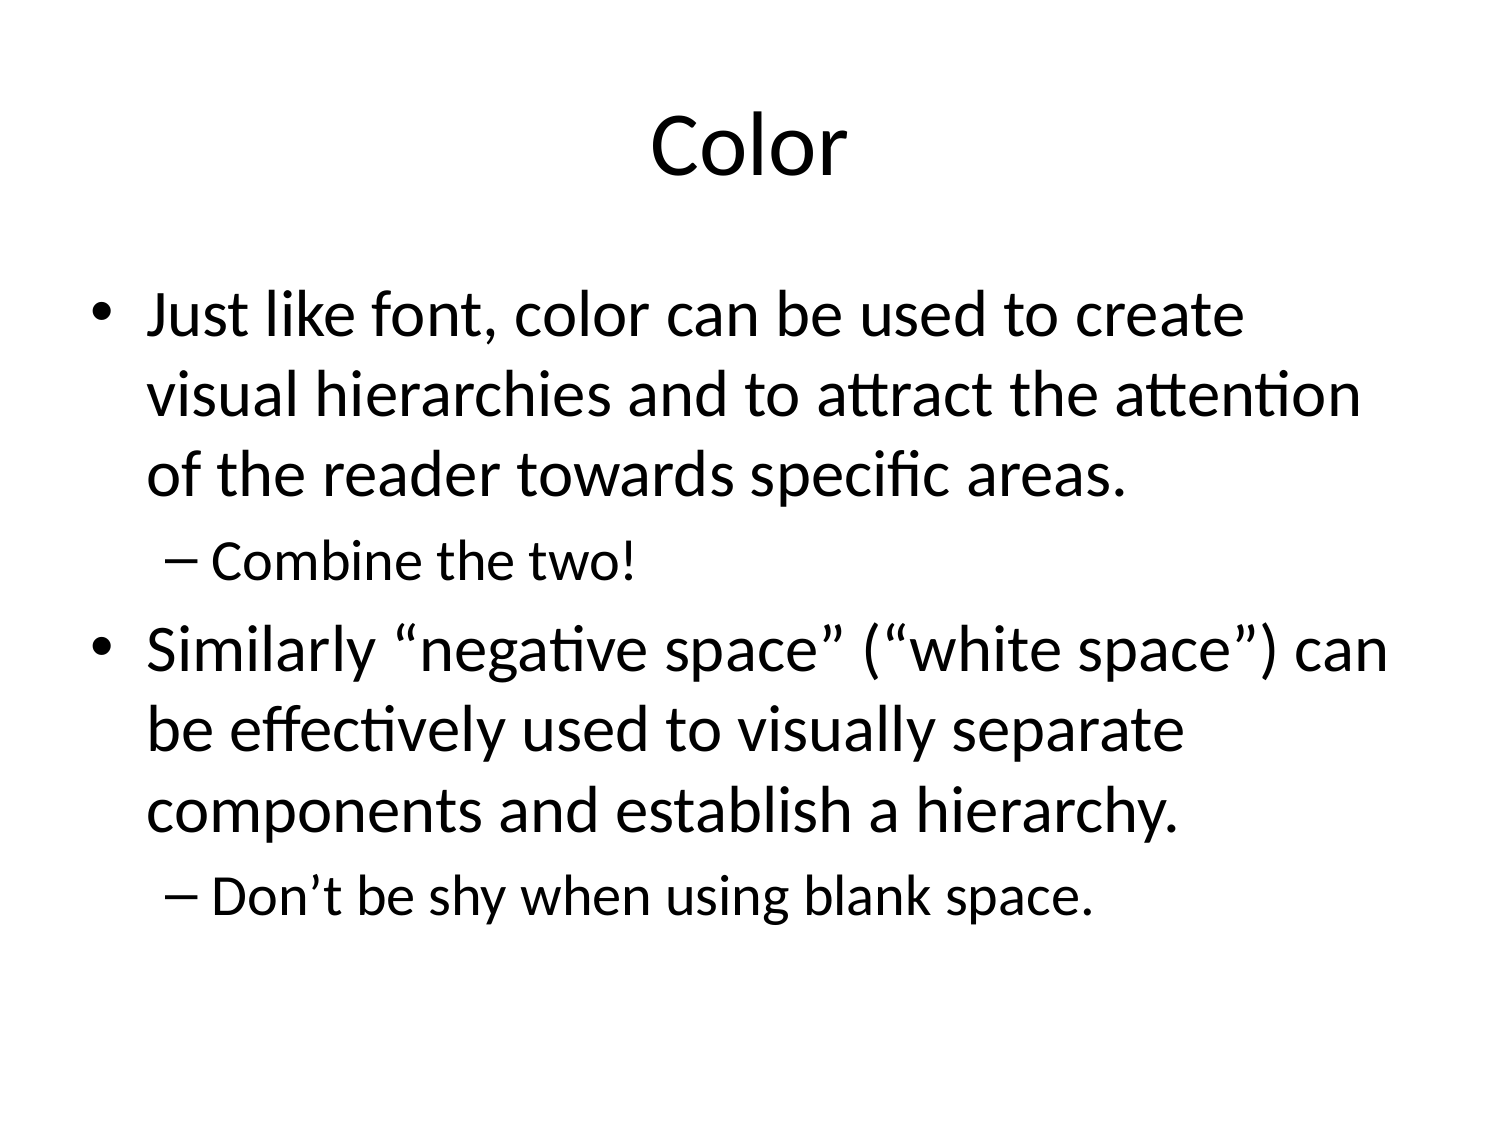

# Color
Just like font, color can be used to create visual hierarchies and to attract the attention of the reader towards specific areas.
Combine the two!
Similarly “negative space” (“white space”) can be effectively used to visually separate components and establish a hierarchy.
Don’t be shy when using blank space.